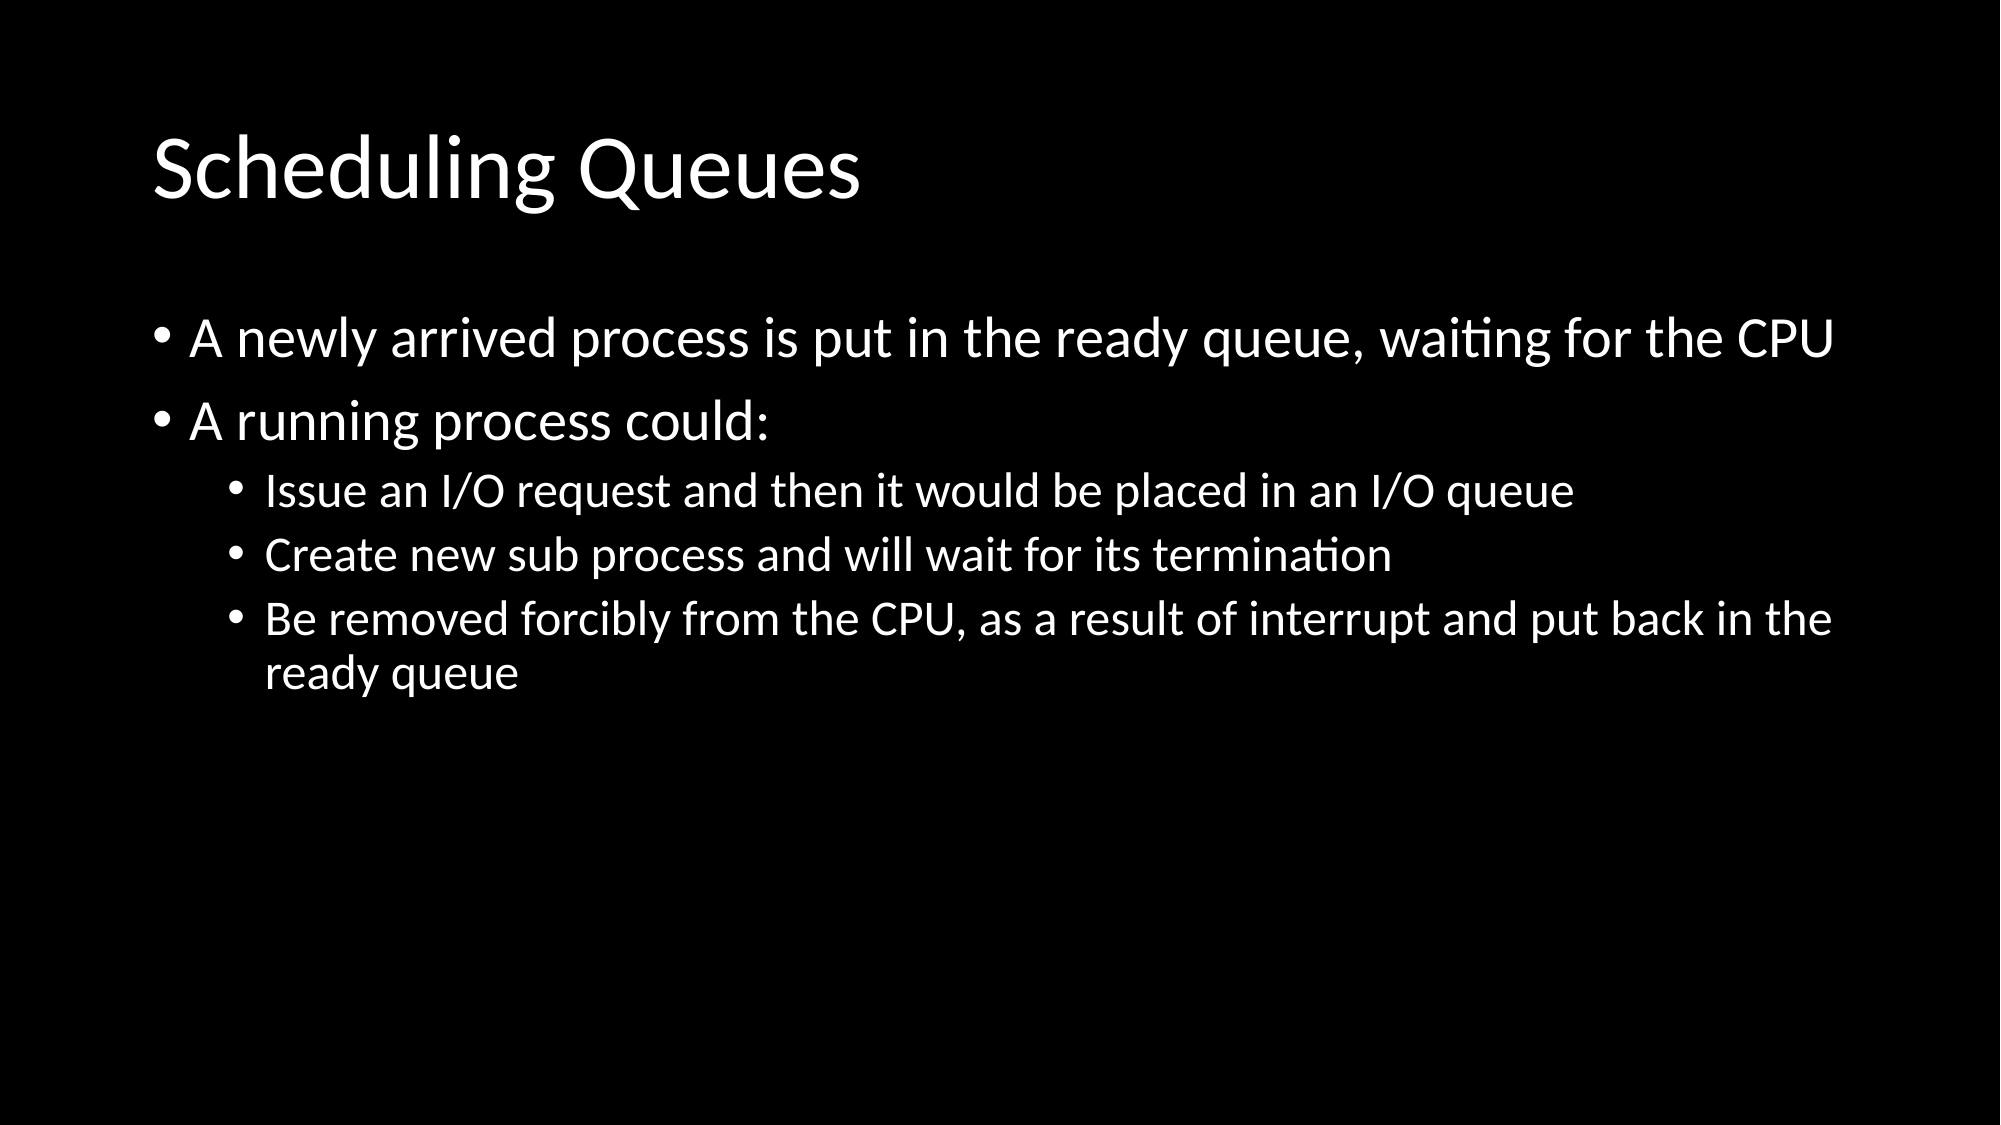

# Scheduling Queues
A newly arrived process is put in the ready queue, waiting for the CPU
A running process could:
Issue an I/O request and then it would be placed in an I/O queue
Create new sub process and will wait for its termination
Be removed forcibly from the CPU, as a result of interrupt and put back in the ready queue